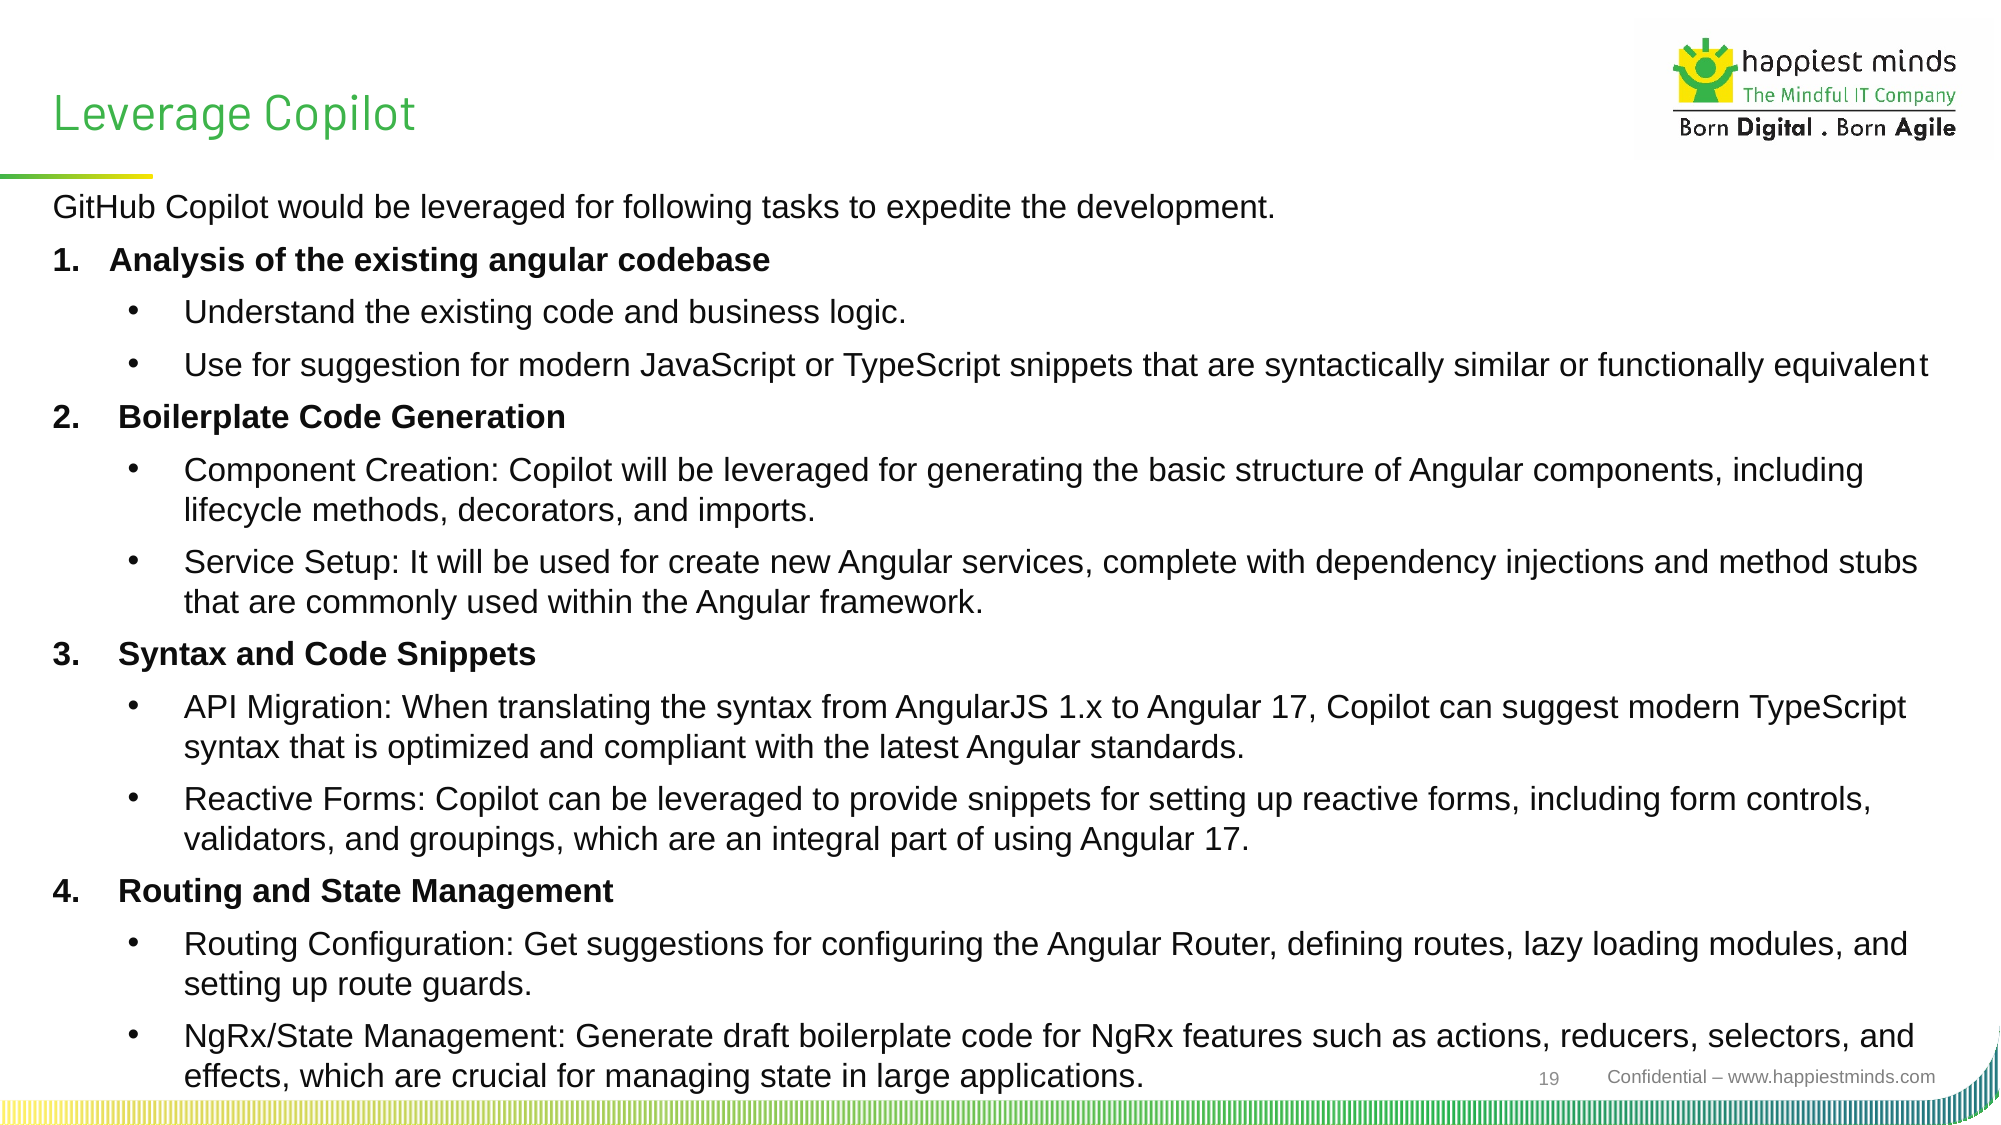

Leverage Copilot
GitHub Copilot would be leveraged for following tasks to expedite the development.
Analysis of the existing angular codebase
Understand the existing code and business logic.
Use for suggestion for modern JavaScript or TypeScript snippets that are syntactically similar or functionally equivalent
 Boilerplate Code Generation
Component Creation: Copilot will be leveraged for generating the basic structure of Angular components, including lifecycle methods, decorators, and imports.
Service Setup: It will be used for create new Angular services, complete with dependency injections and method stubs that are commonly used within the Angular framework.
 Syntax and Code Snippets
API Migration: When translating the syntax from AngularJS 1.x to Angular 17, Copilot can suggest modern TypeScript syntax that is optimized and compliant with the latest Angular standards.
Reactive Forms: Copilot can be leveraged to provide snippets for setting up reactive forms, including form controls, validators, and groupings, which are an integral part of using Angular 17.
 Routing and State Management
Routing Configuration: Get suggestions for configuring the Angular Router, defining routes, lazy loading modules, and setting up route guards.
NgRx/State Management: Generate draft boilerplate code for NgRx features such as actions, reducers, selectors, and effects, which are crucial for managing state in large applications.
19